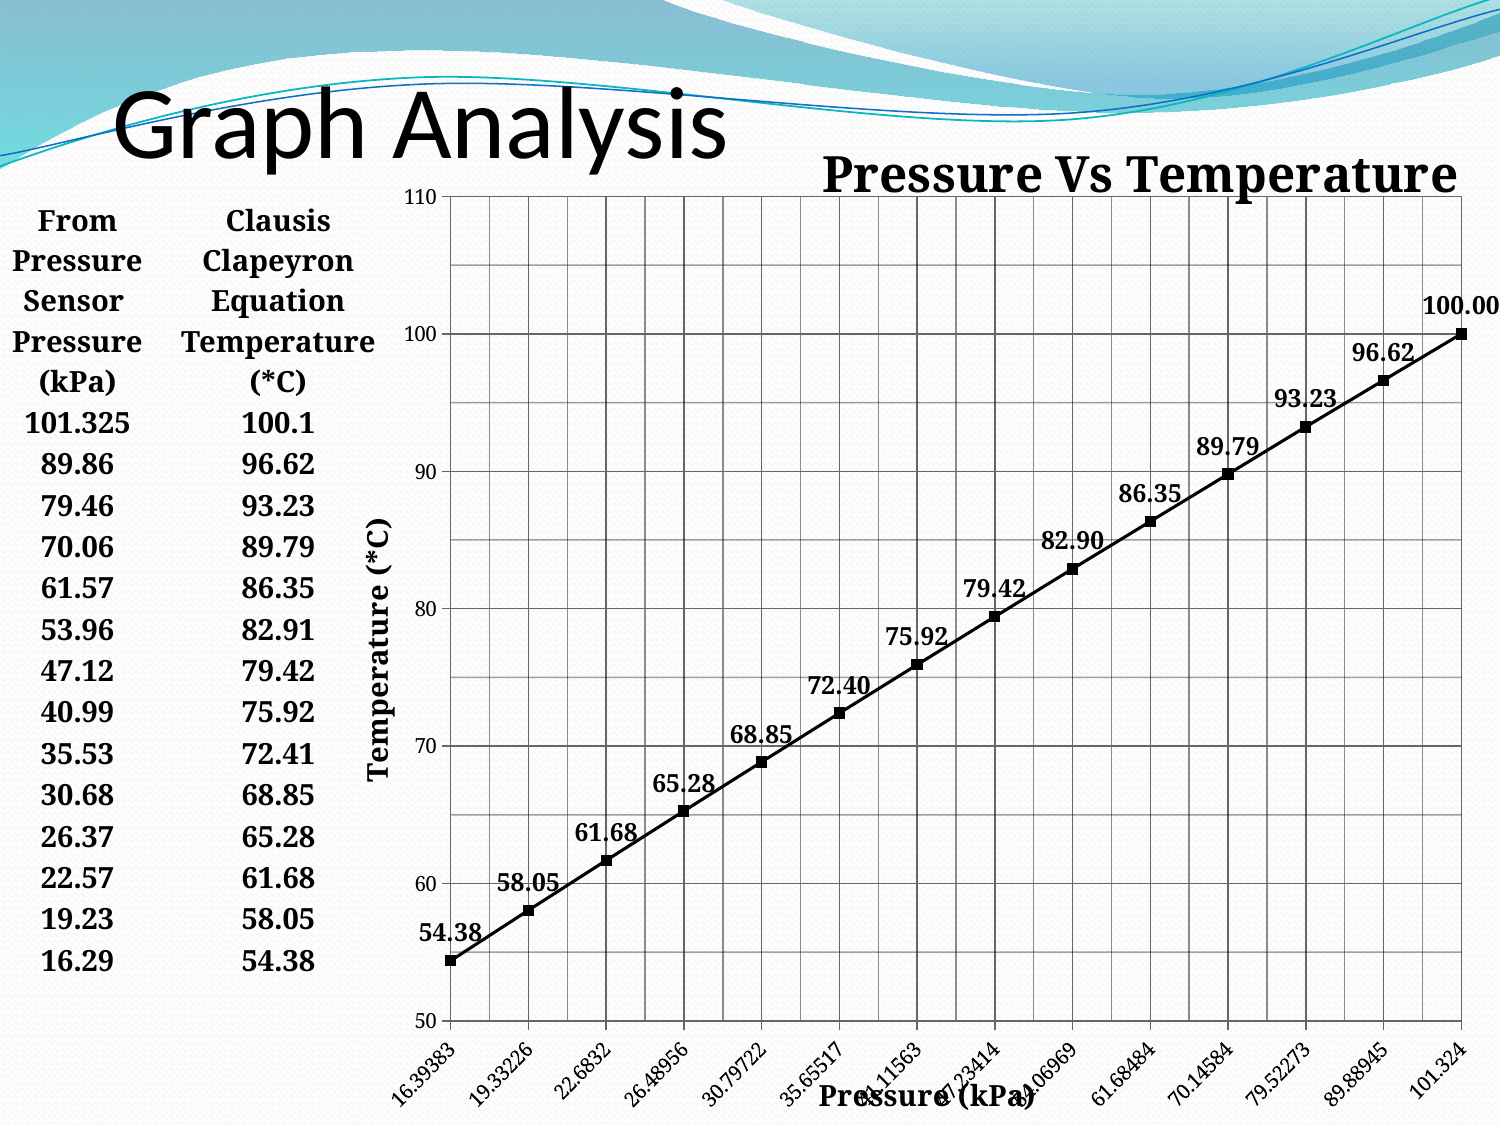

Graph Analysis

### Chart: Pressure Vs Temperature

| Category | Temperature  |
|---|---|
| 16.39383 | 54.38 |
| 19.33226000000001 | 58.05 |
| 22.68319999999999 | 61.68 |
| 26.48955999999997 | 65.28 |
| 30.79721999999999 | 68.85 |
| 35.65517000000001 | 72.4 |
| 41.11563 | 75.92 |
| 47.23414000000001 | 79.42 |
| 54.06969 | 82.9 |
| 61.68484 | 86.35 |
| 70.14583999999998 | 89.79 |
| 79.52272999999998 | 93.23 |
| 89.88944999999998 | 96.62 |
| 101.324 | 100.0 |
| From Pressure Sensor | Clausis Clapeyron Equation |
| --- | --- |
| Pressure (kPa) | Temperature (\*C) |
| 101.325 | 100.1 |
| 89.86 | 96.62 |
| 79.46 | 93.23 |
| 70.06 | 89.79 |
| 61.57 | 86.35 |
| 53.96 | 82.91 |
| 47.12 | 79.42 |
| 40.99 | 75.92 |
| 35.53 | 72.41 |
| 30.68 | 68.85 |
| 26.37 | 65.28 |
| 22.57 | 61.68 |
| 19.23 | 58.05 |
| 16.29 | 54.38 |